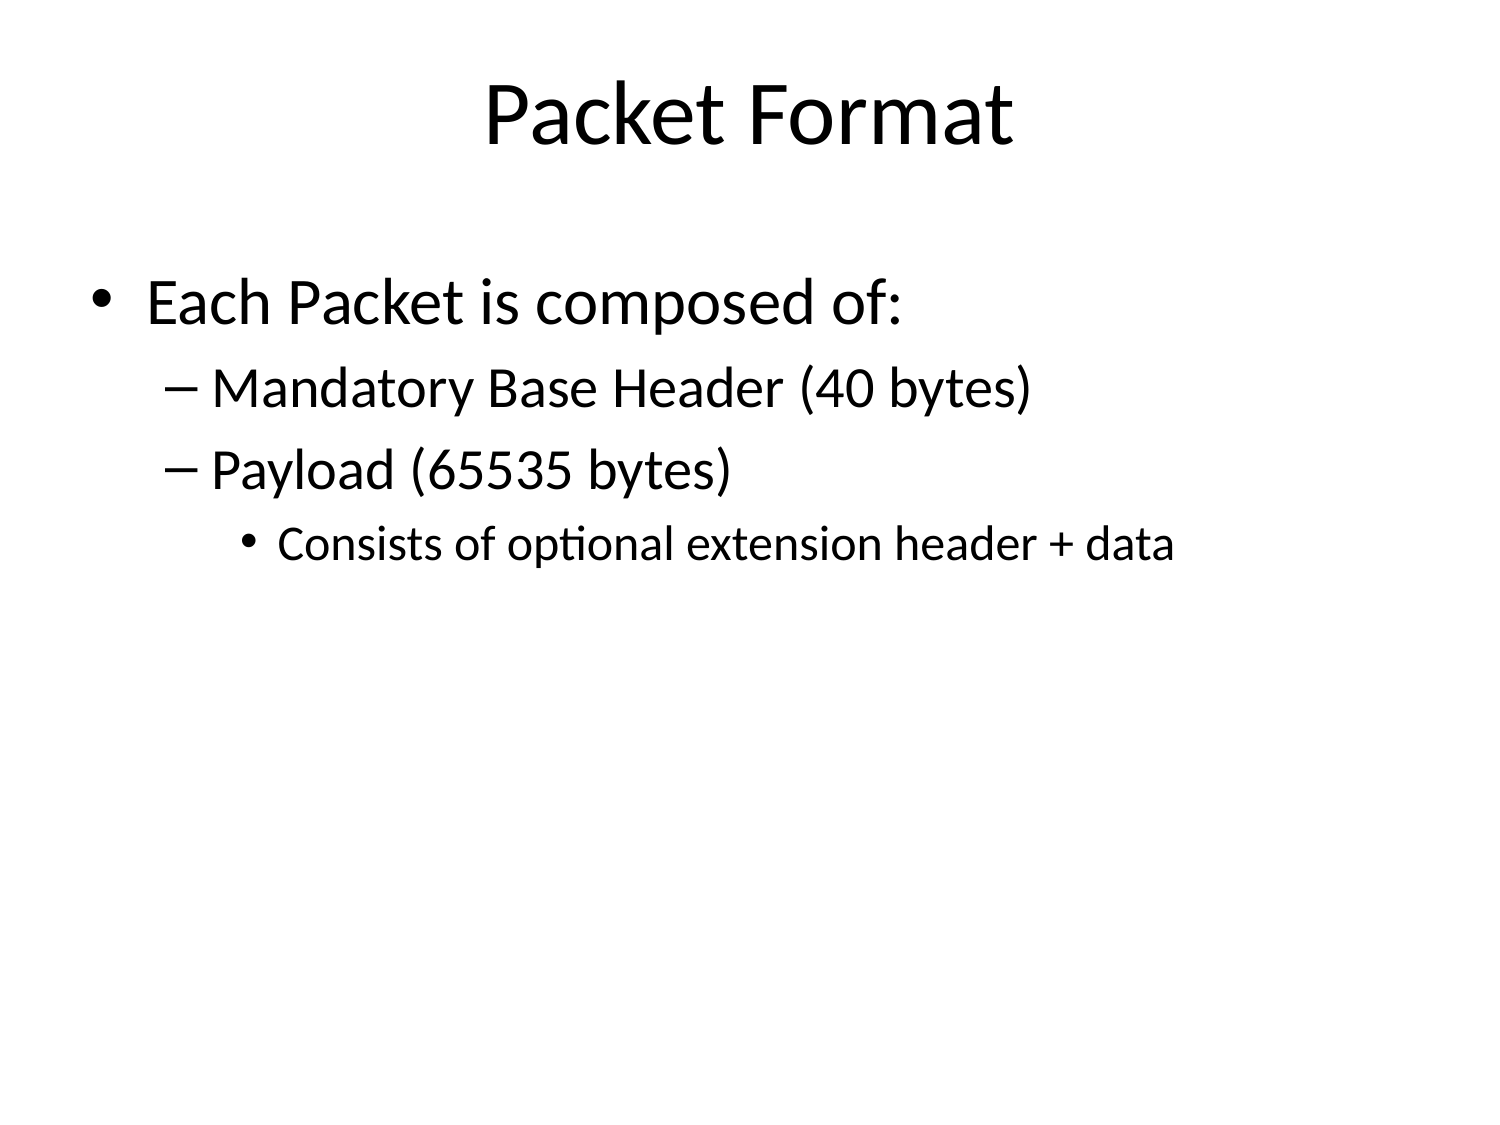

# Packet Format
Each Packet is composed of:
Mandatory Base Header (40 bytes)
Payload (65535 bytes)
Consists of optional extension header + data